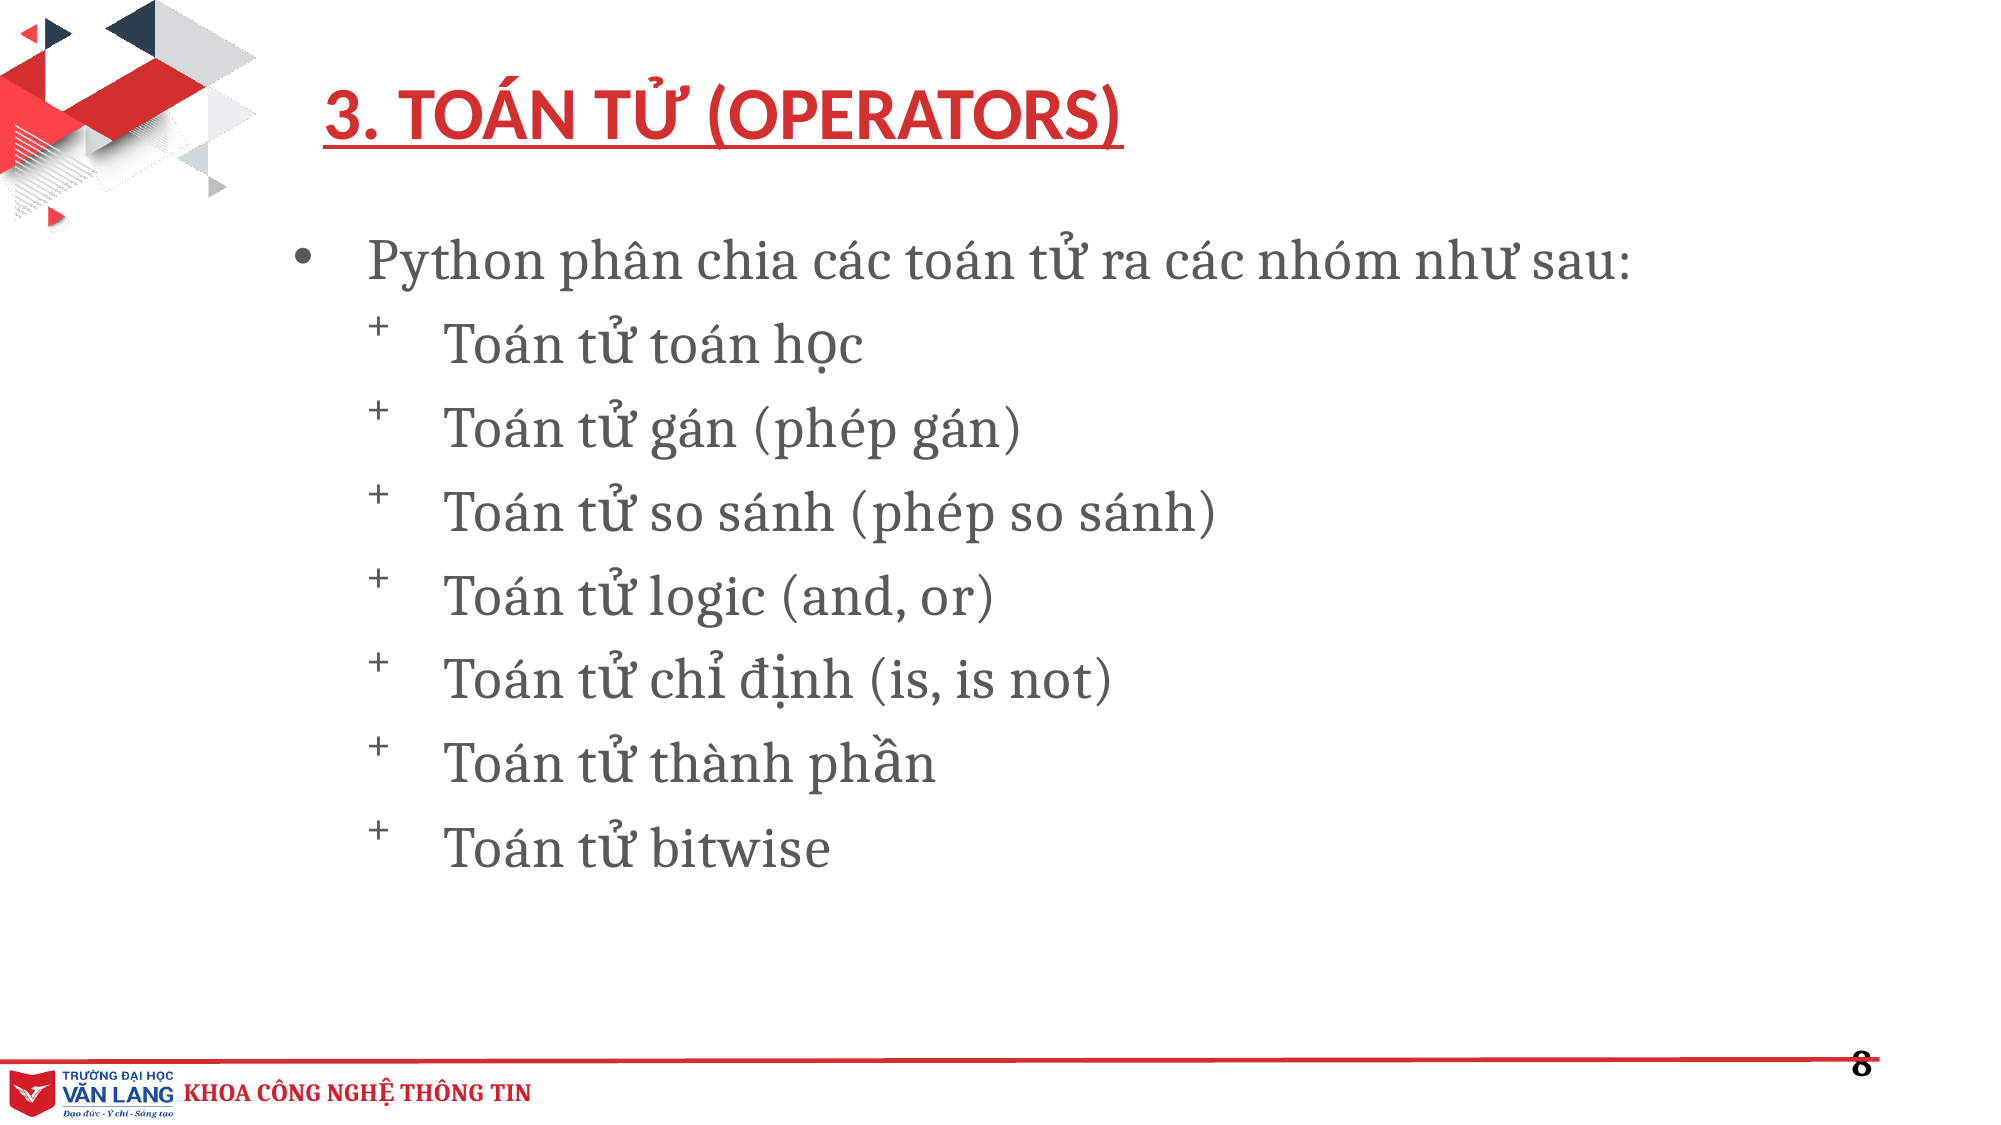

3. TOÁN TỬ (OPERATORS)

Python phân chia các toán tử ra các nhóm như sau:
Toán tử toán học
Toán tử gán (phép gán)
Toán tử so sánh (phép so sánh)
Toán tử logic (and, or)
Toán tử chỉ định (is, is not)
Toán tử thành phần
Toán tử bitwise